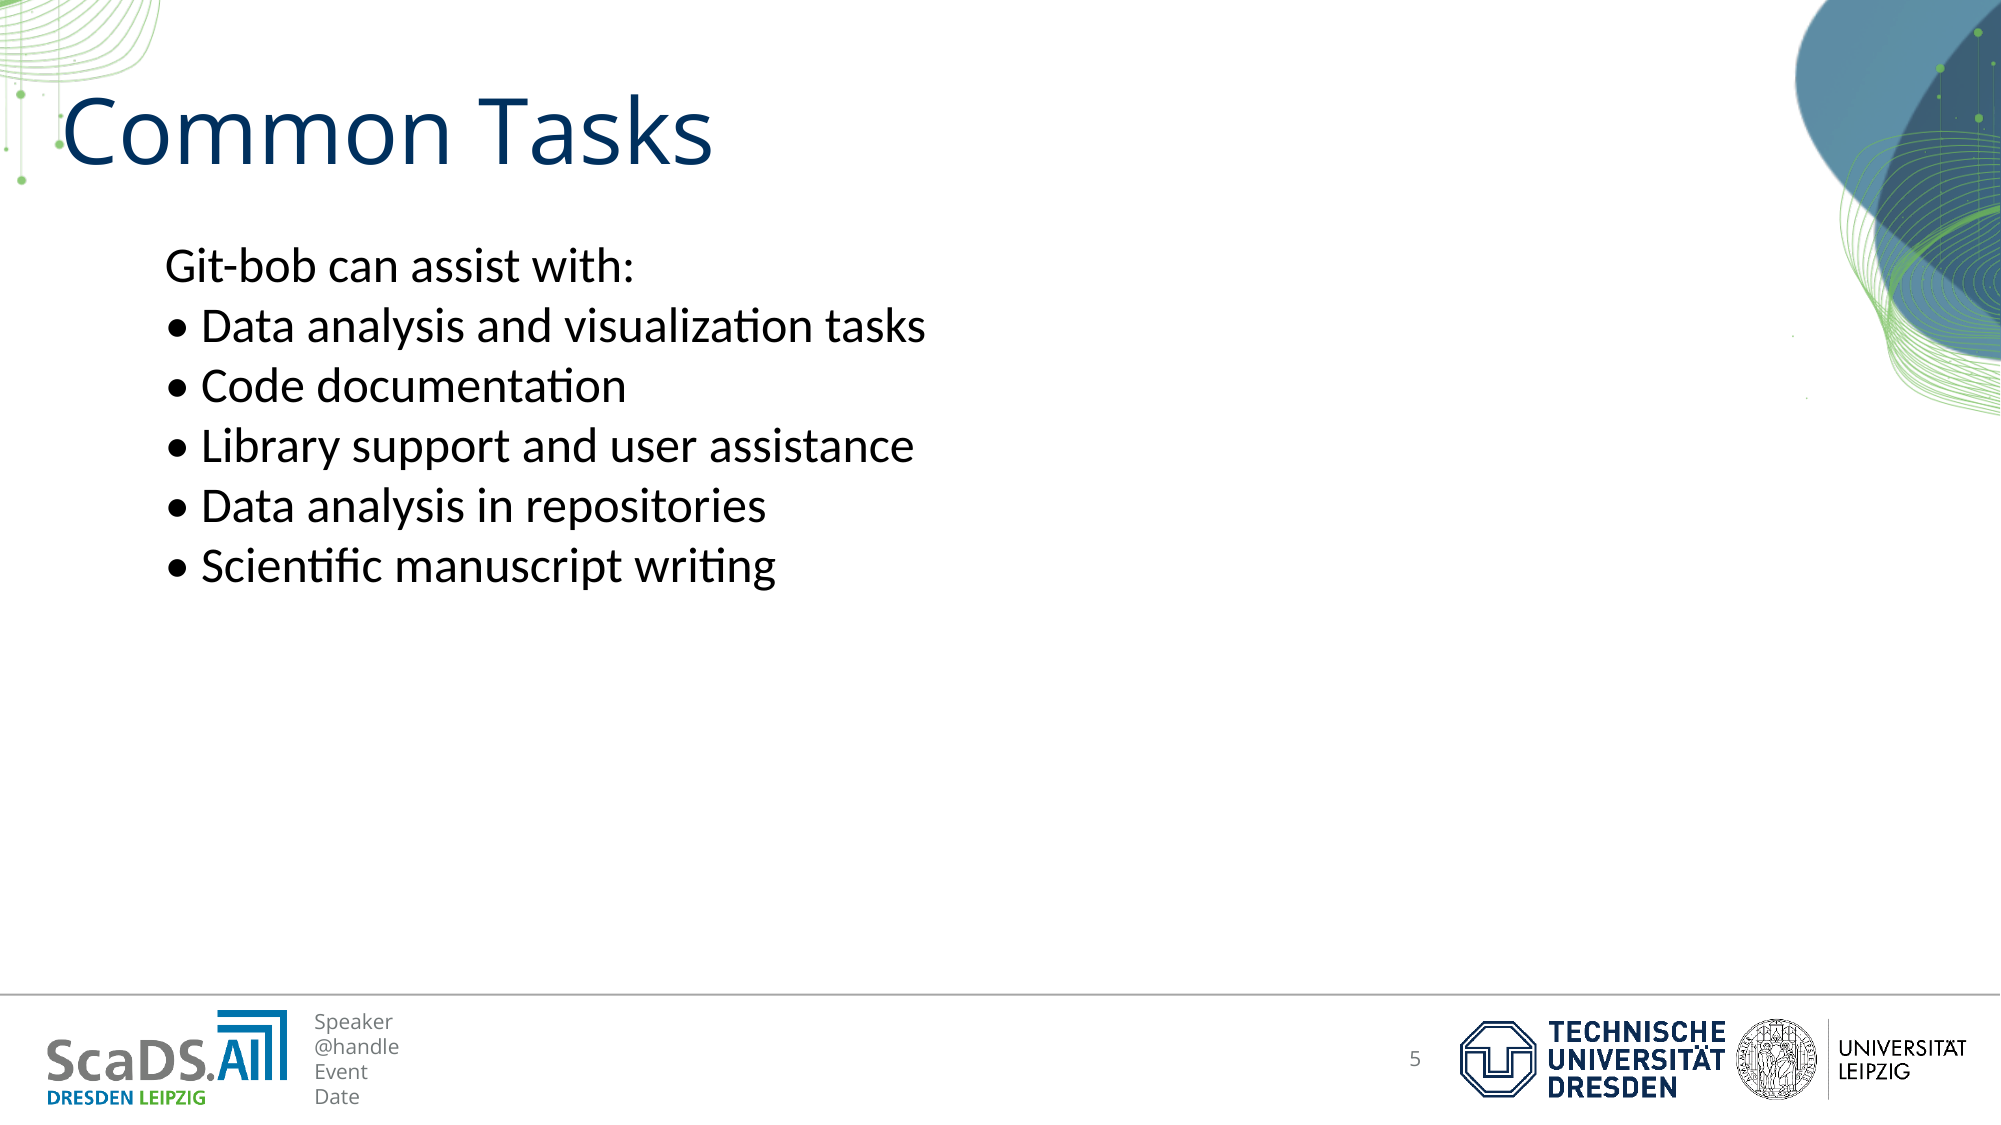

# Common Tasks
Git-bob can assist with:
• Data analysis and visualization tasks
• Code documentation
• Library support and user assistance
• Data analysis in repositories
• Scientific manuscript writing